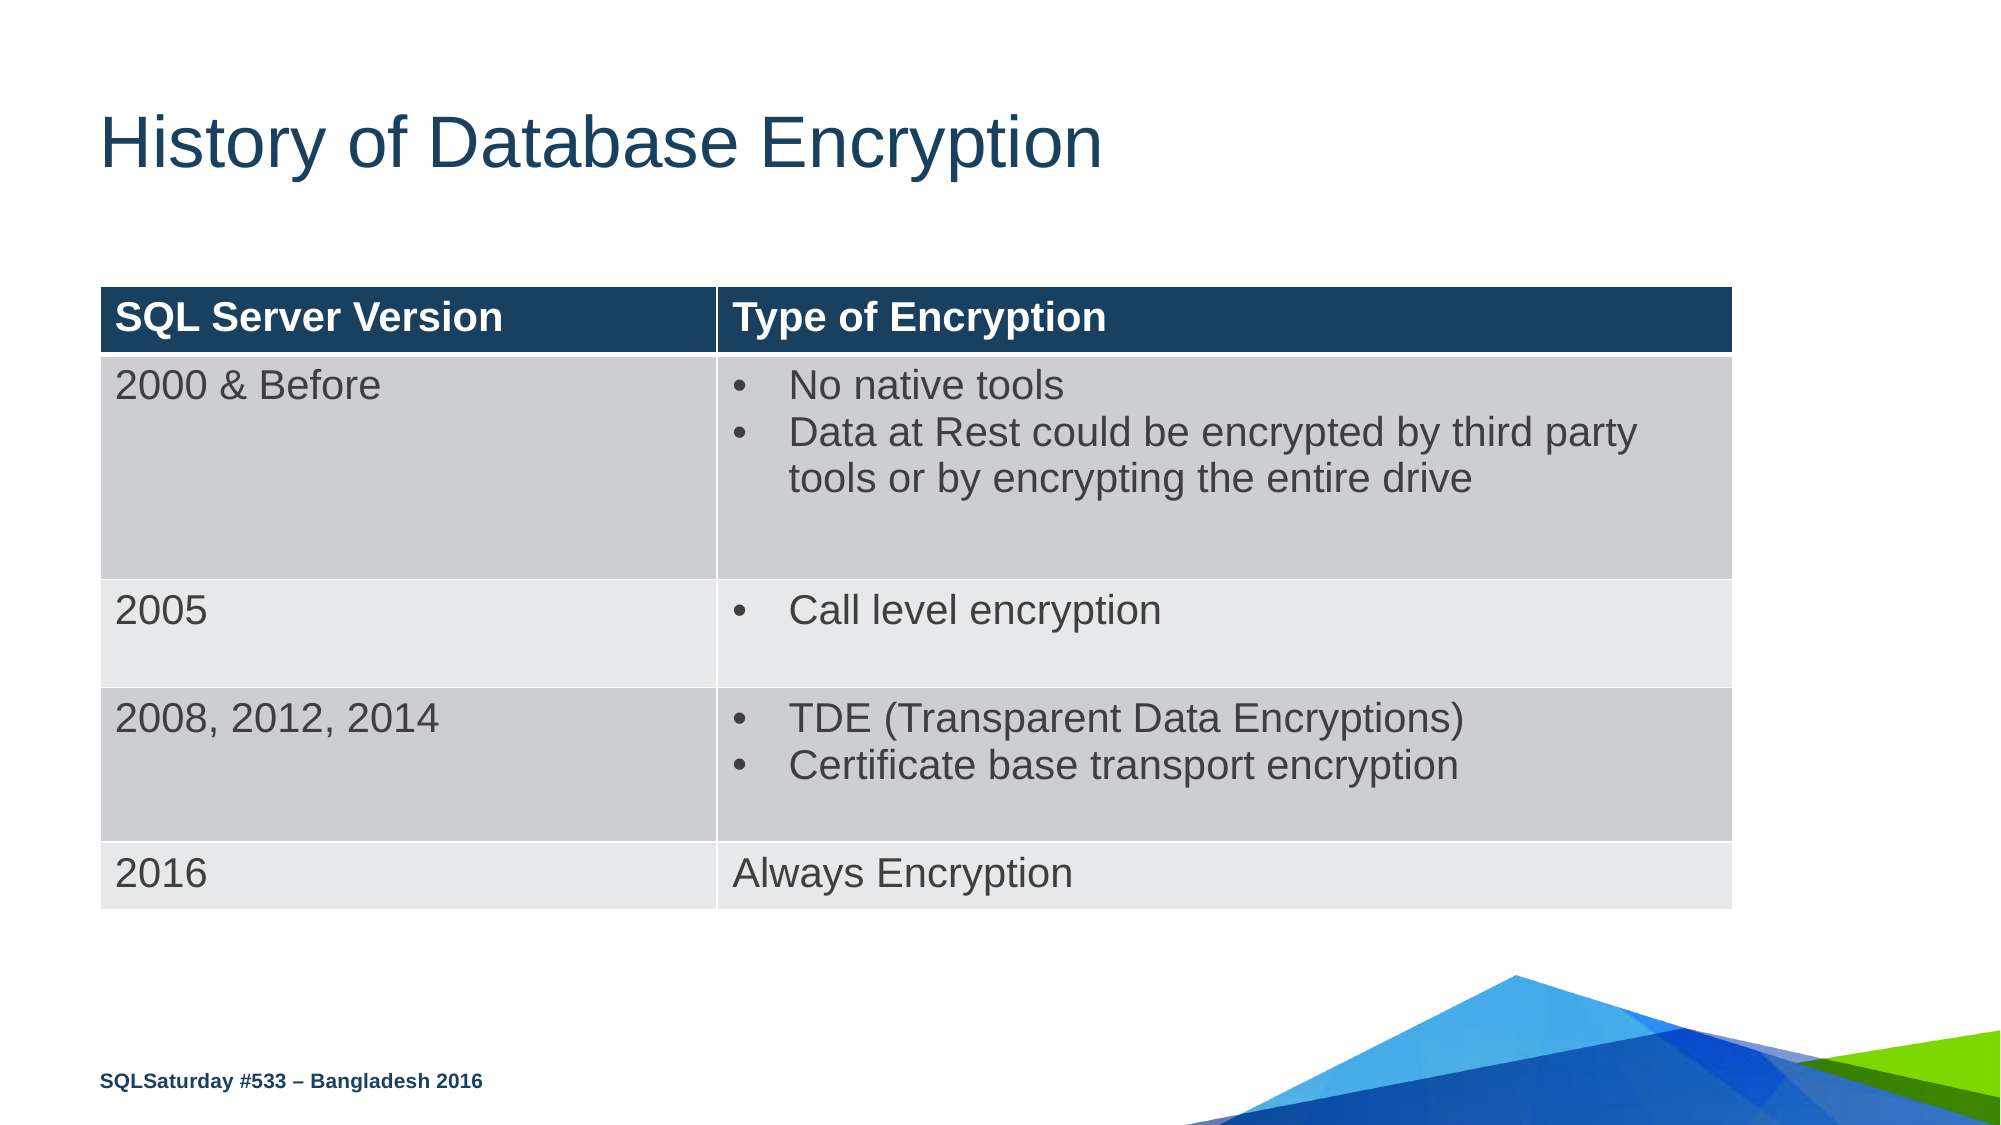

# History of Database Encryption
| SQL Server Version | Type of Encryption |
| --- | --- |
| 2000 & Before | No native tools Data at Rest could be encrypted by third party tools or by encrypting the entire drive |
| 2005 | Call level encryption |
| 2008, 2012, 2014 | TDE (Transparent Data Encryptions) Certificate base transport encryption |
| 2016 | Always Encryption |
SQLSaturday #533 – Bangladesh 2016